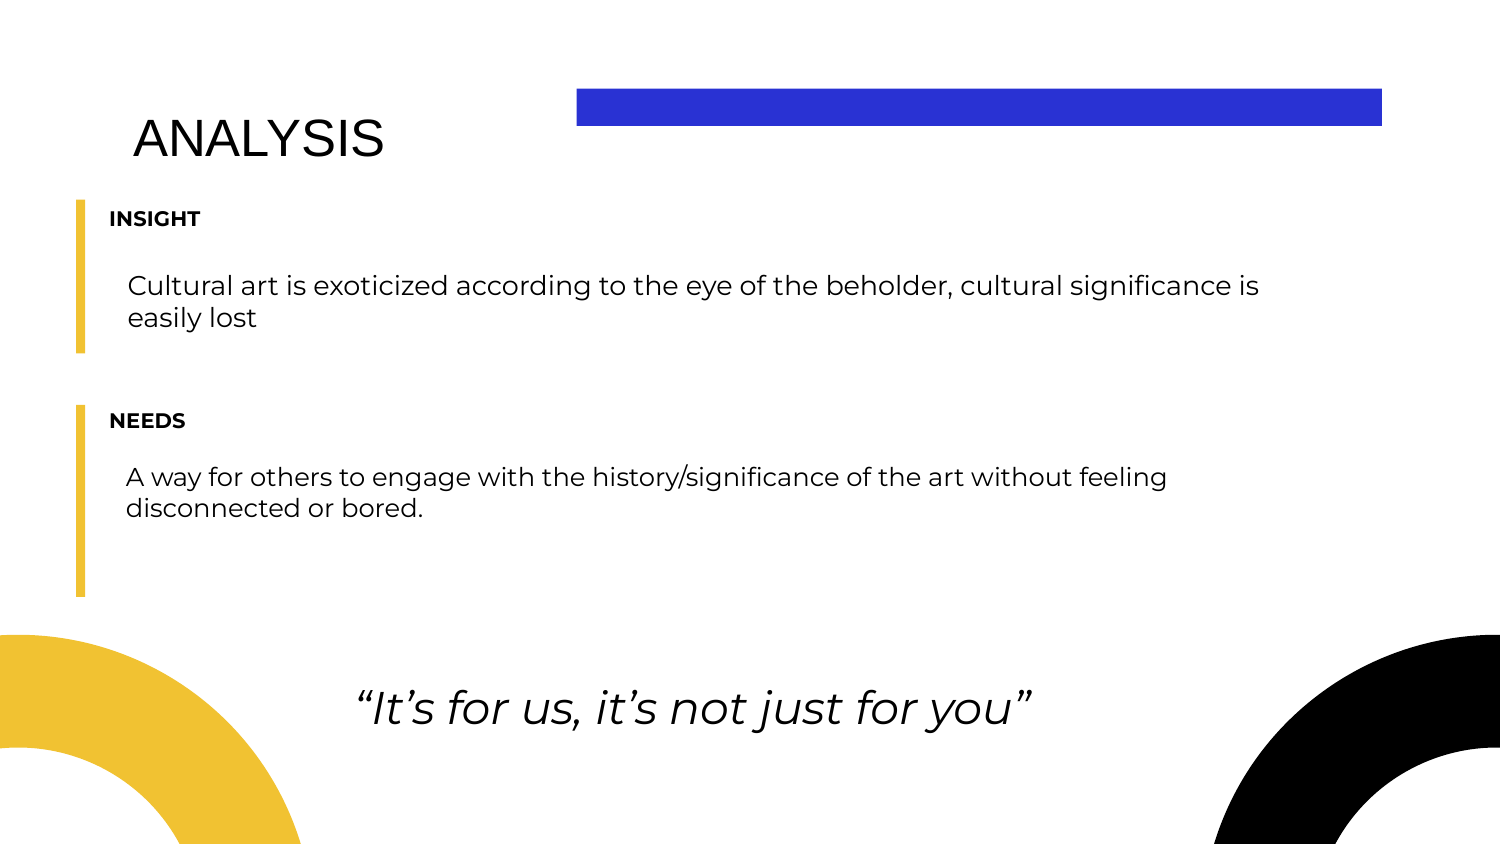

# ANALYSIS
INSIGHT

Cultural art is exoticized according to the eye of the beholder, cultural significance is easily lost
NEEDS

A way for others to engage with the history/significance of the art without feeling disconnected or bored.
“It’s for us, it’s not just for you”